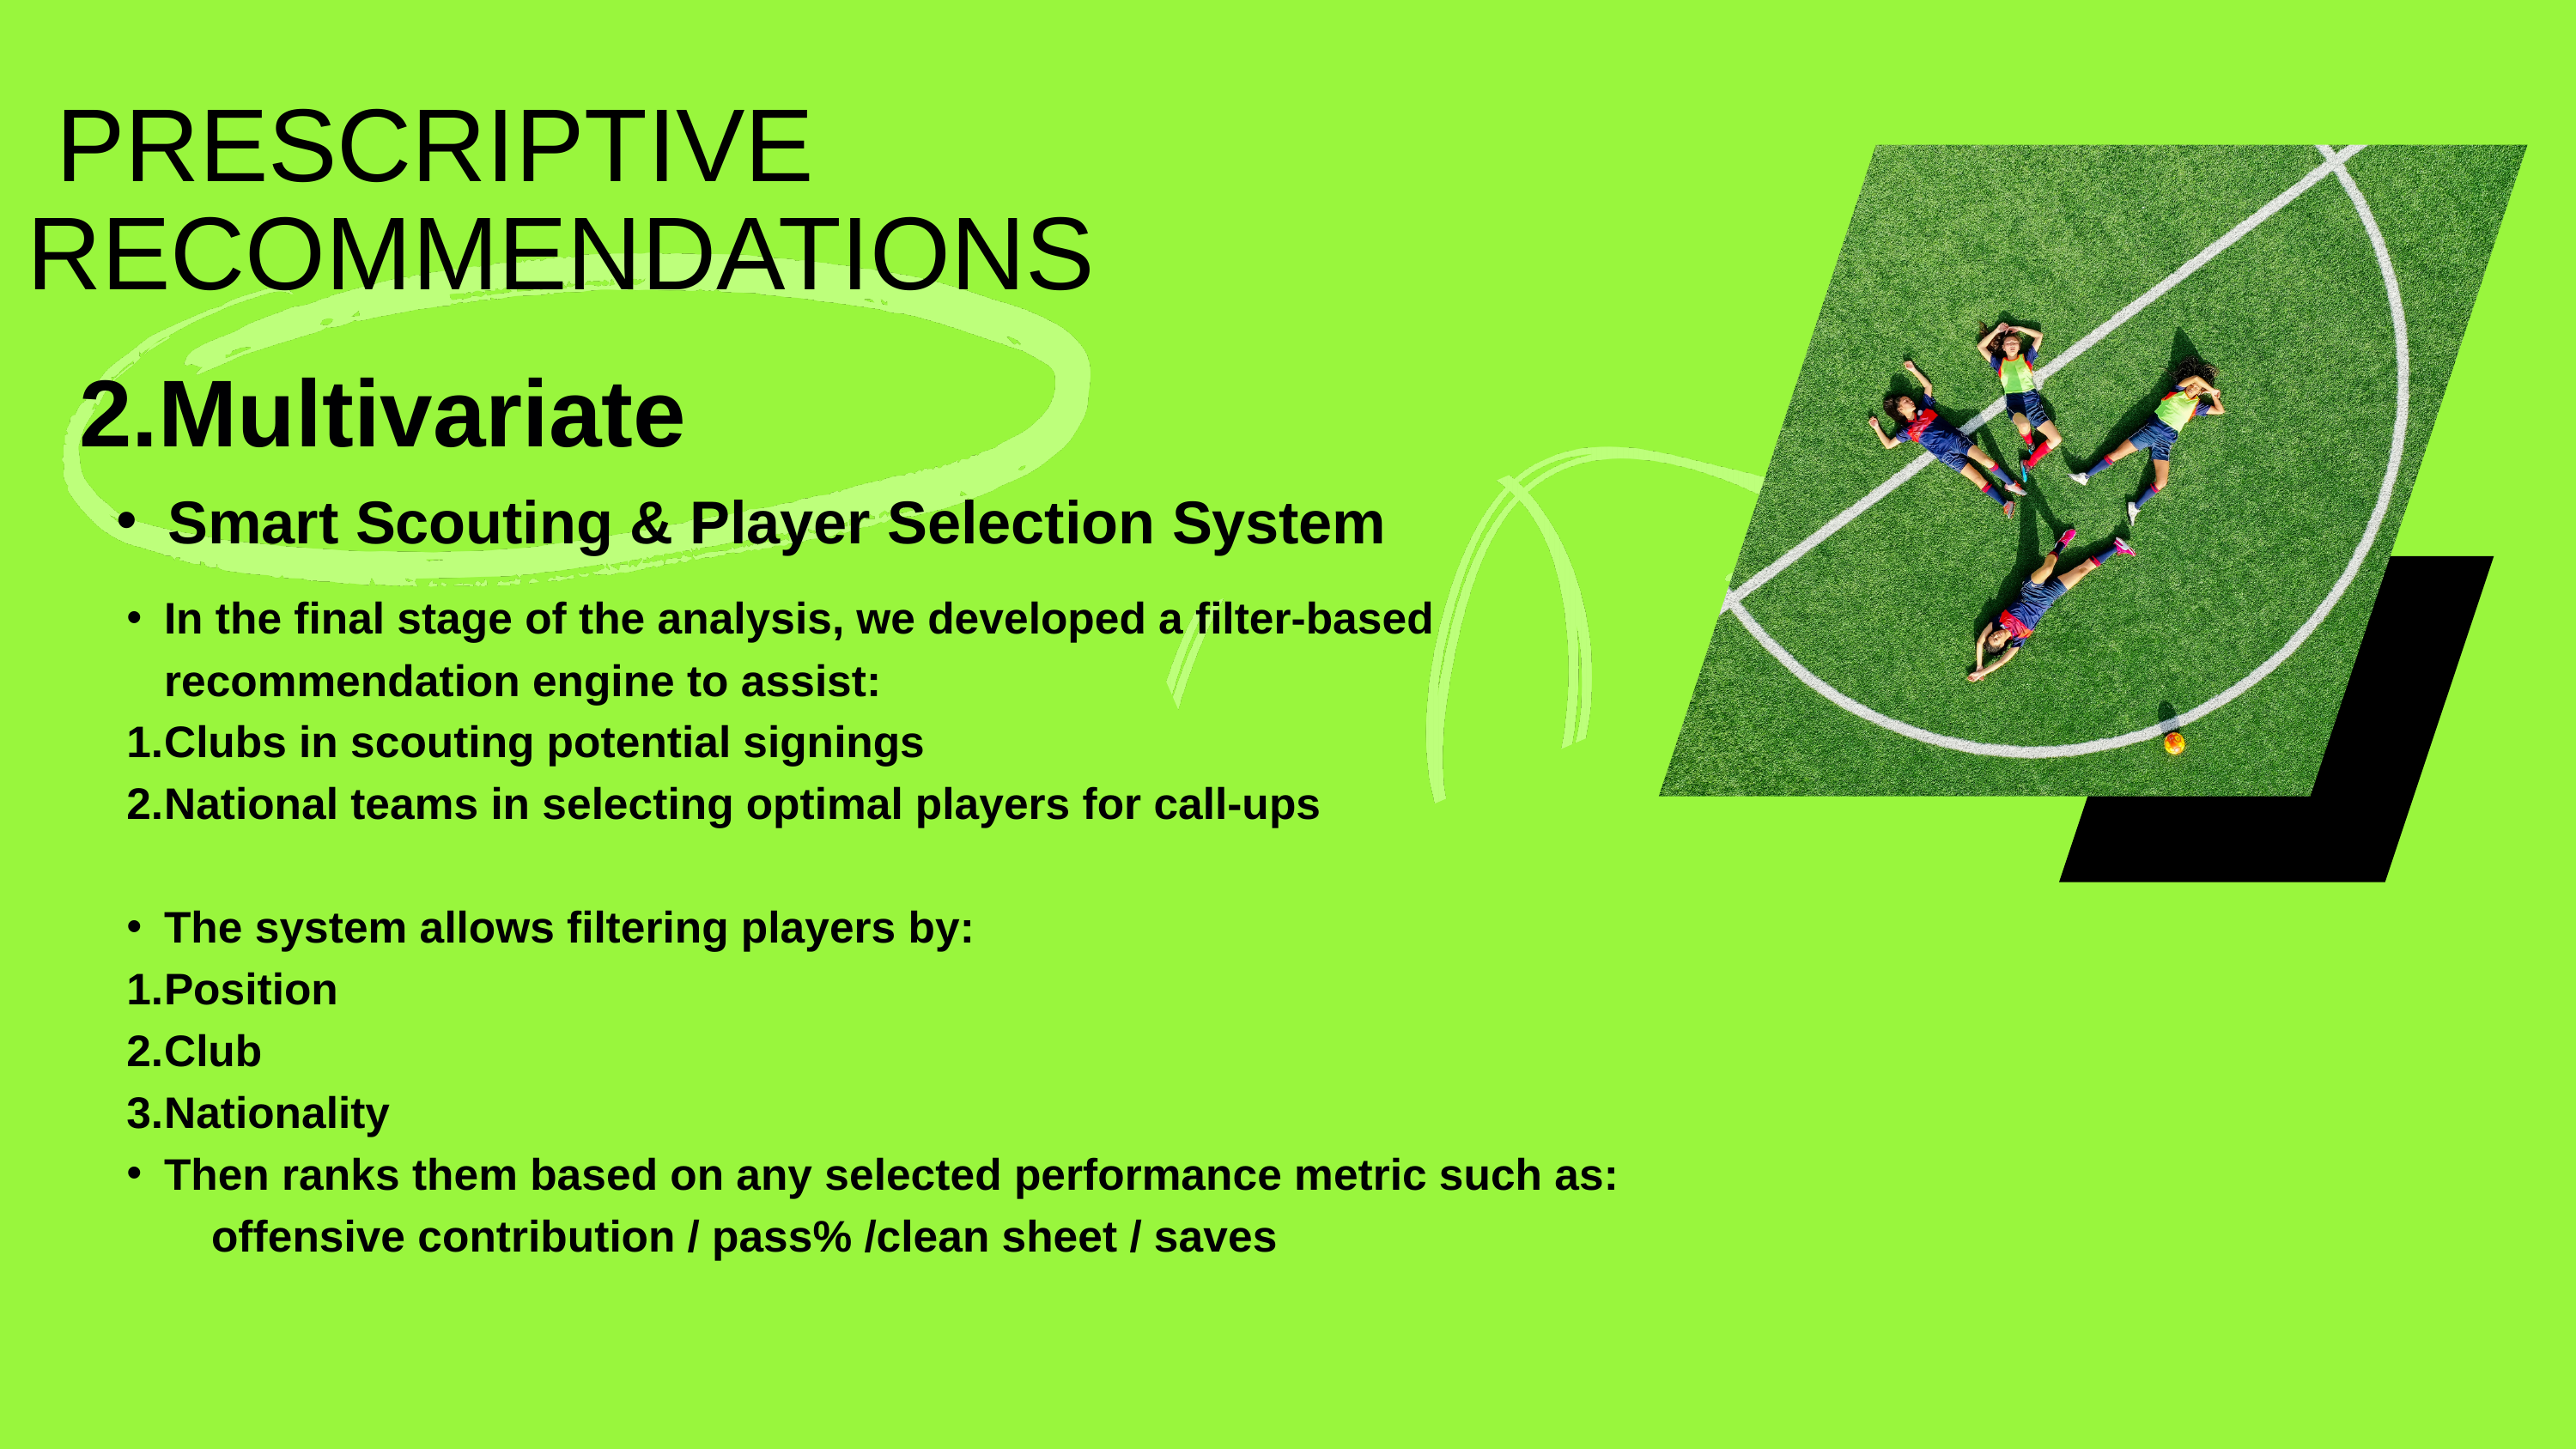

PRESCRIPTIVE RECOMMENDATIONS

2.Multivariate
Smart Scouting & Player Selection System

In the final stage of the analysis, we developed a filter-based recommendation engine to assist:
Clubs in scouting potential signings
National teams in selecting optimal players for call-ups

The system allows filtering players by:
Position
Club
Nationality
Then ranks them based on any selected performance metric such as:
          offensive contribution / pass% /clean sheet / saves